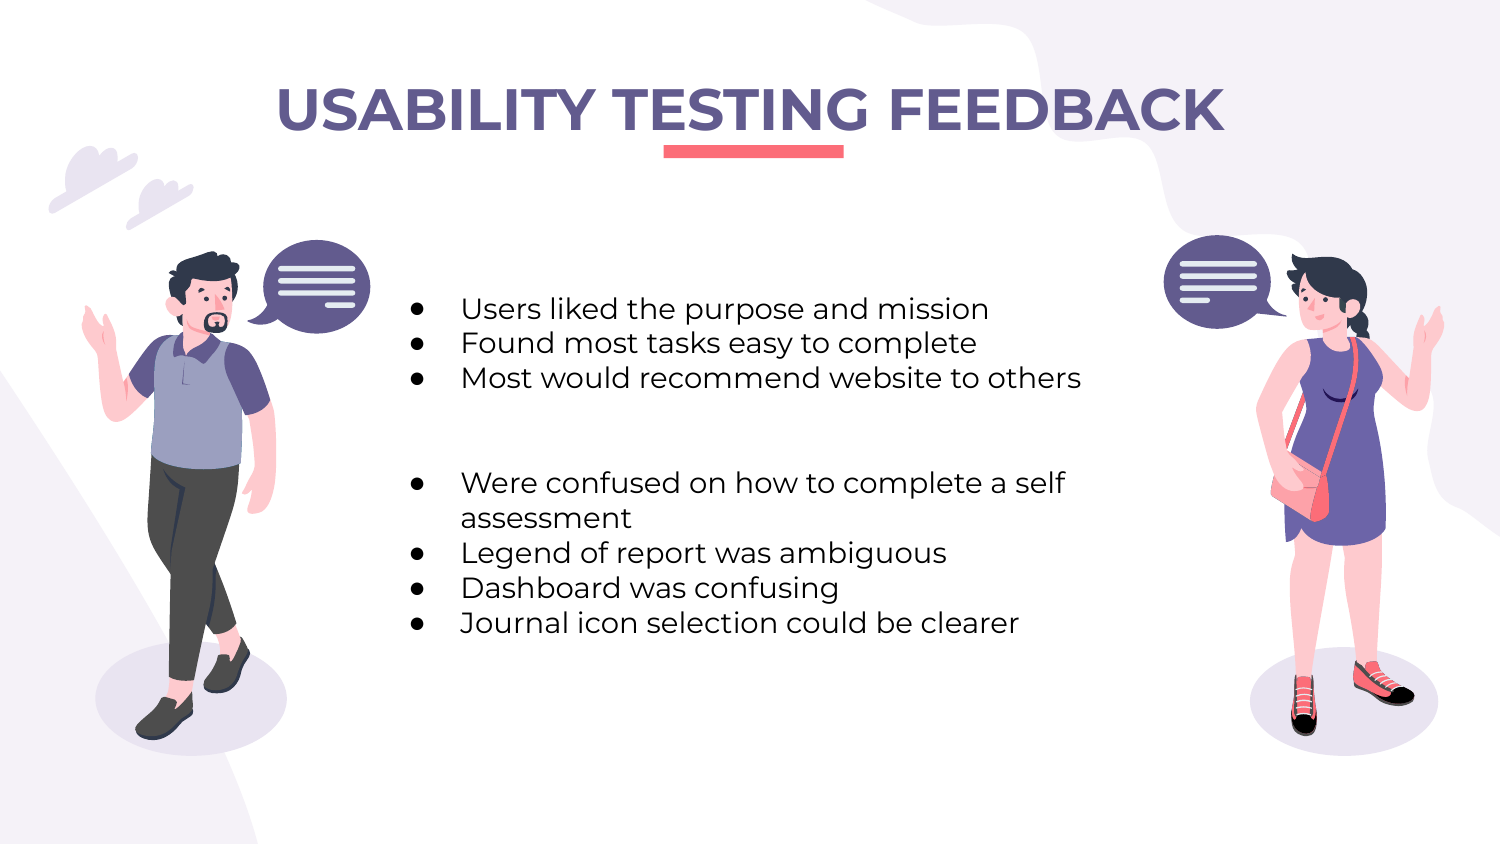

# USABILITY TESTING FEEDBACK

Users liked the purpose and mission
Found most tasks easy to complete
Most would recommend website to others

Were confused on how to complete a self assessment
Legend of report was ambiguous
Dashboard was confusing
Journal icon selection could be clearer